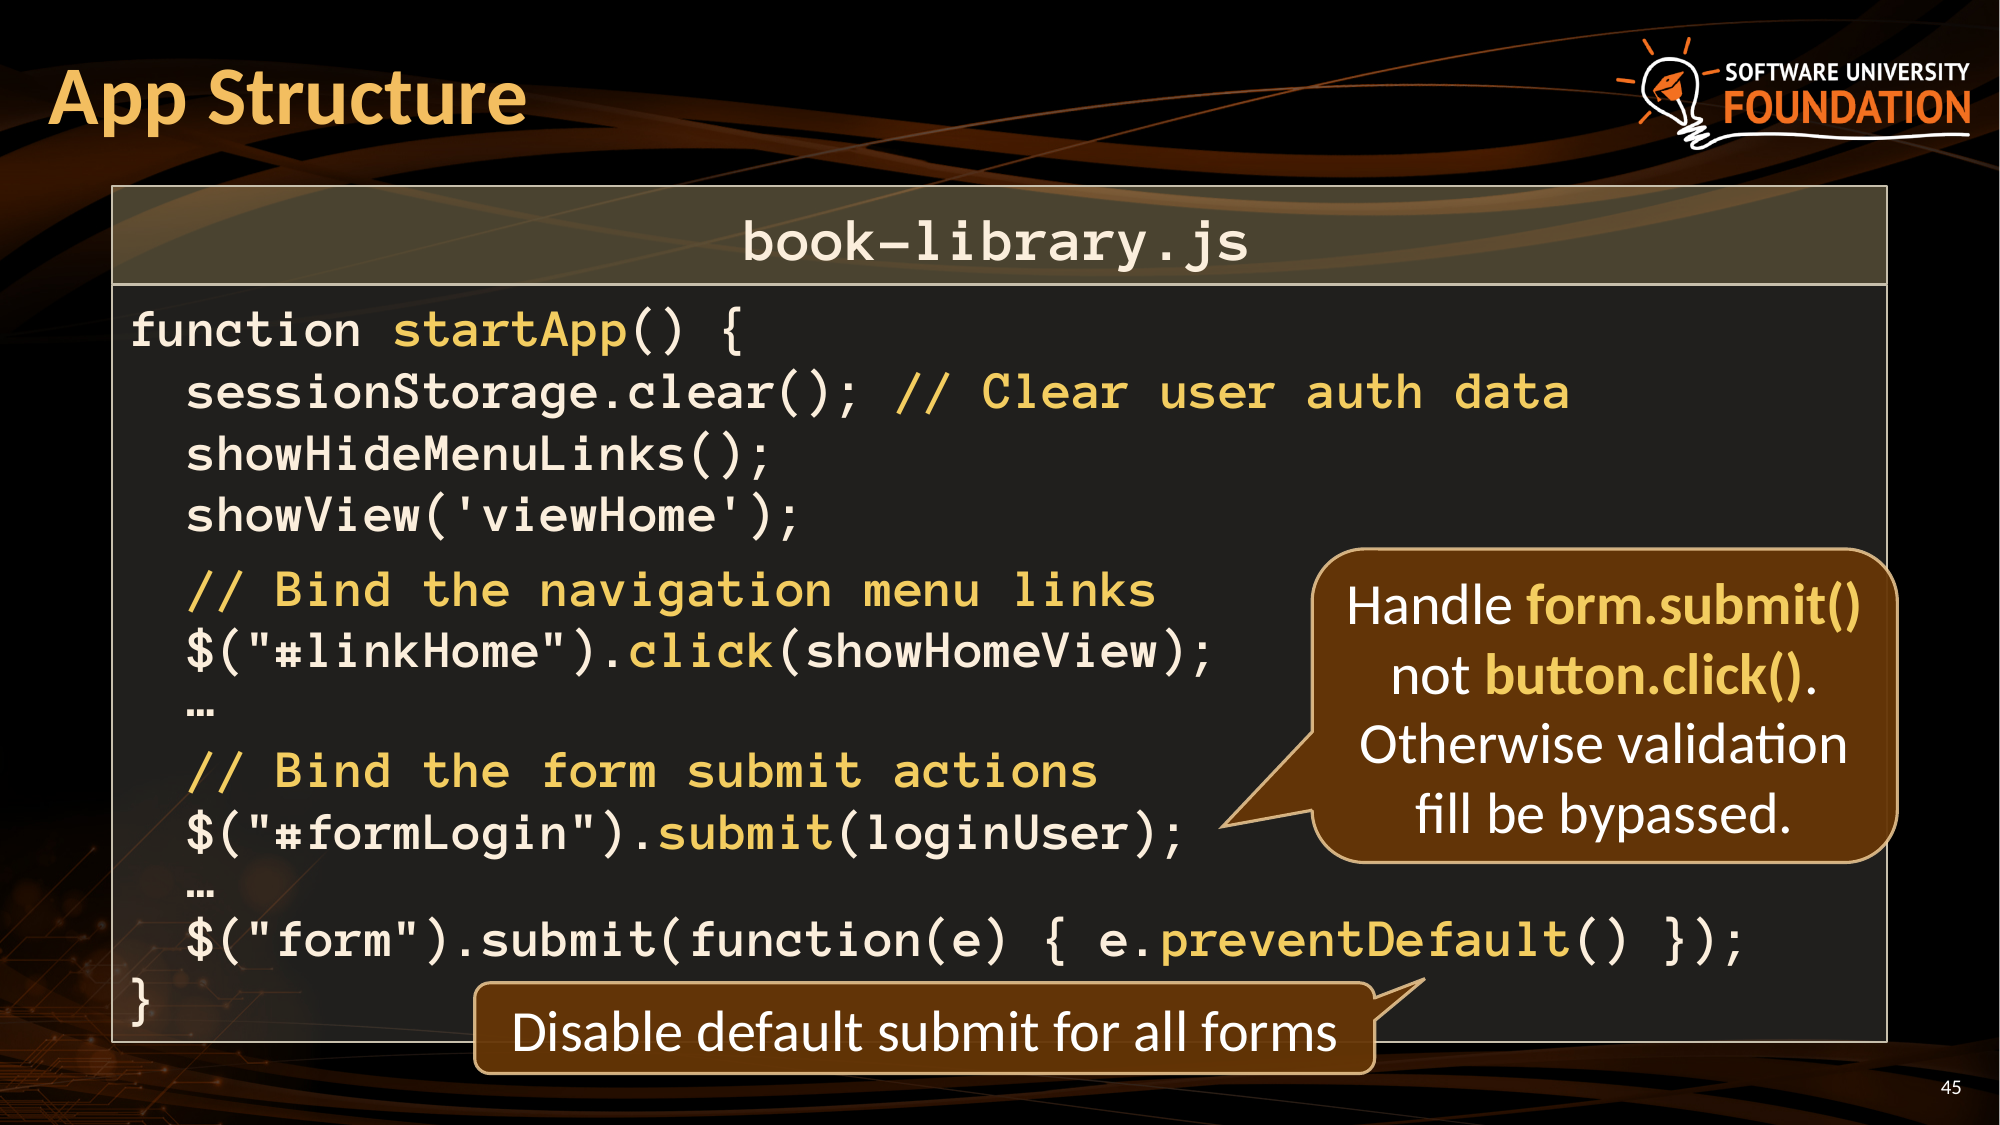

# App Structure
book-library.js
function startApp() {
  sessionStorage.clear(); // Clear user auth data
  showHideMenuLinks();
  showView('viewHome');
  // Bind the navigation menu links
  $("#linkHome").click(showHomeView);
  …
  // Bind the form submit actions
  $("#formLogin").submit(loginUser);
  …
  $("form").submit(function(e) { e.preventDefault() });
}
Handle form.submit() not button.click(). Otherwise validation fill be bypassed.
Disable default submit for all forms
45